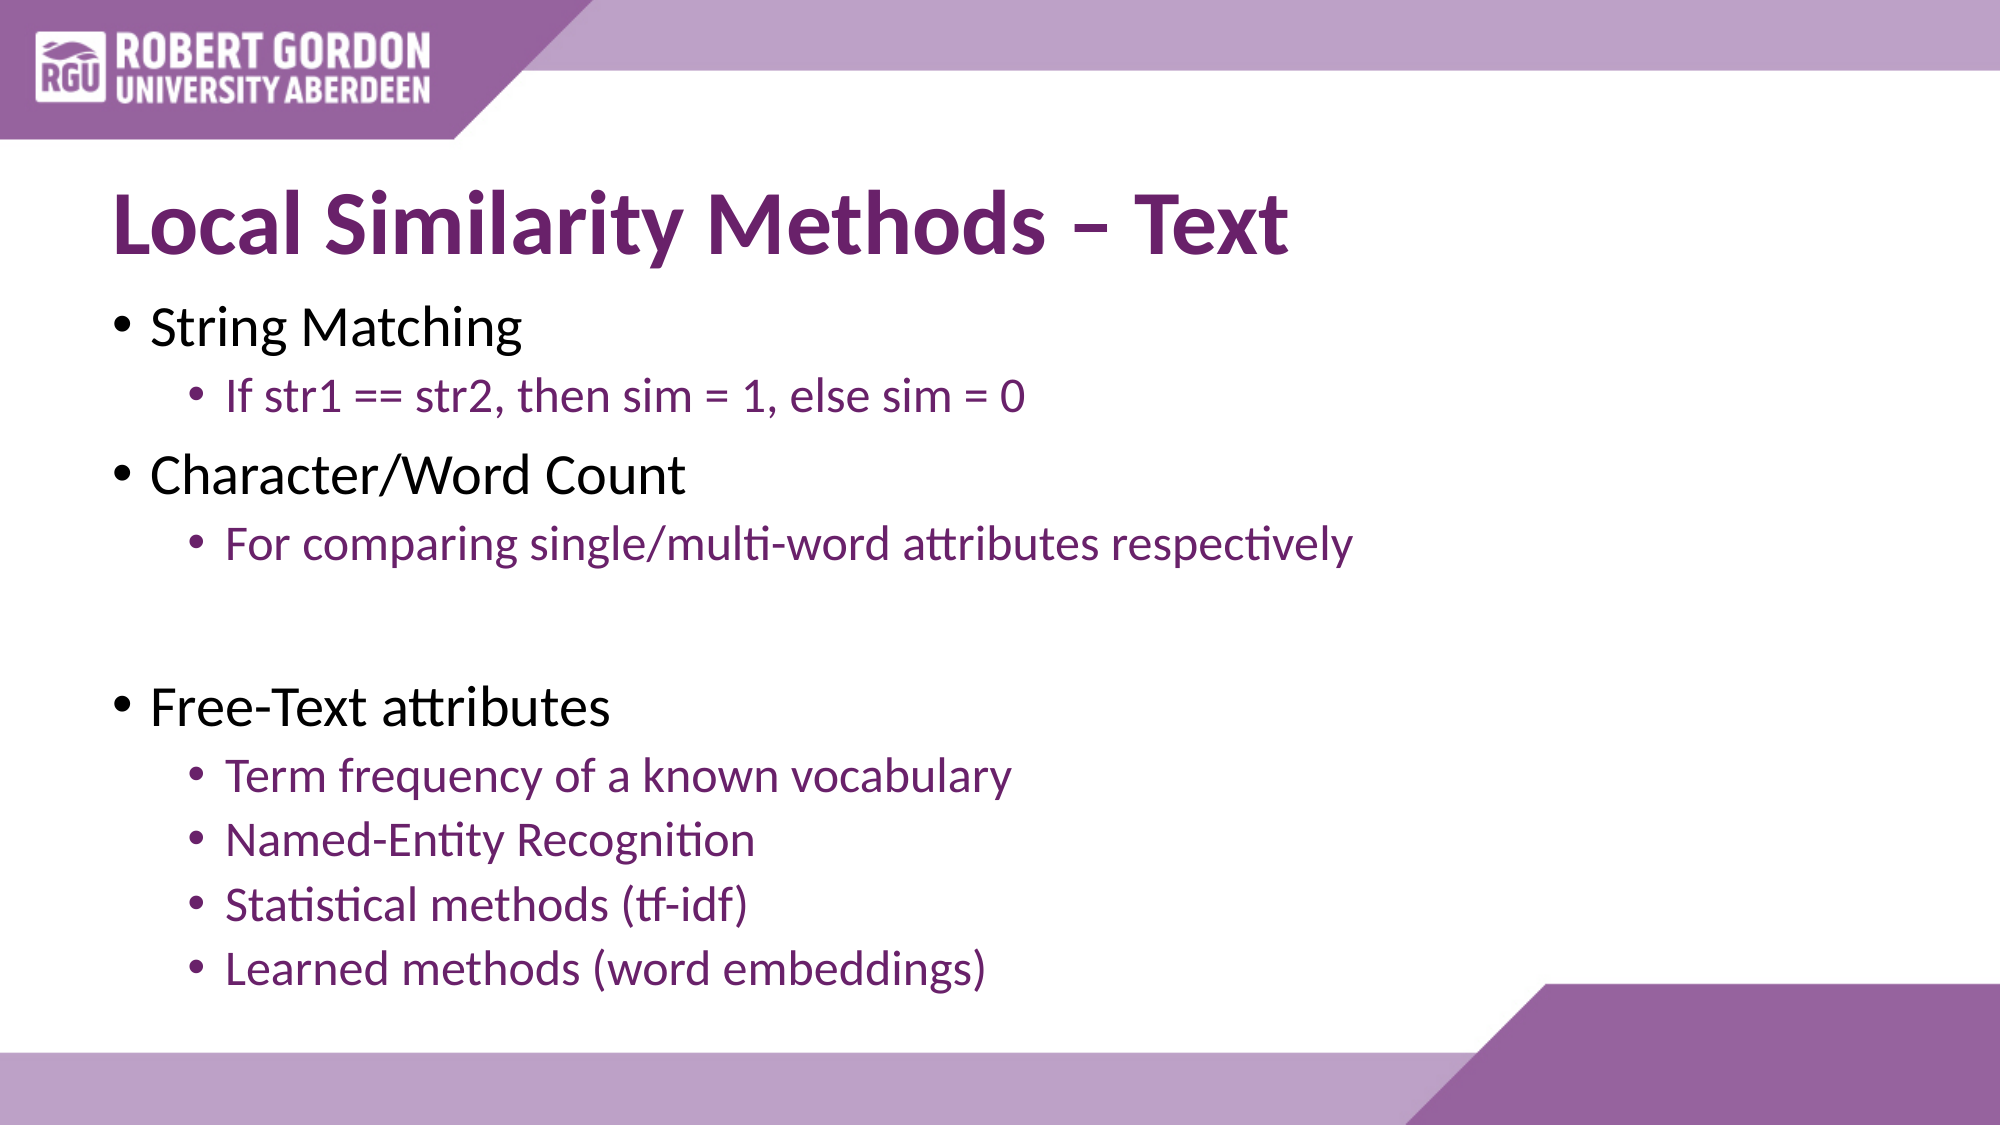

# Local Similarity Methods – Text
String Matching
If str1 == str2, then sim = 1, else sim = 0
Character/Word Count
For comparing single/multi-word attributes respectively

Free-Text attributes
Term frequency of a known vocabulary
Named-Entity Recognition
Statistical methods (tf-idf)
Learned methods (word embeddings)